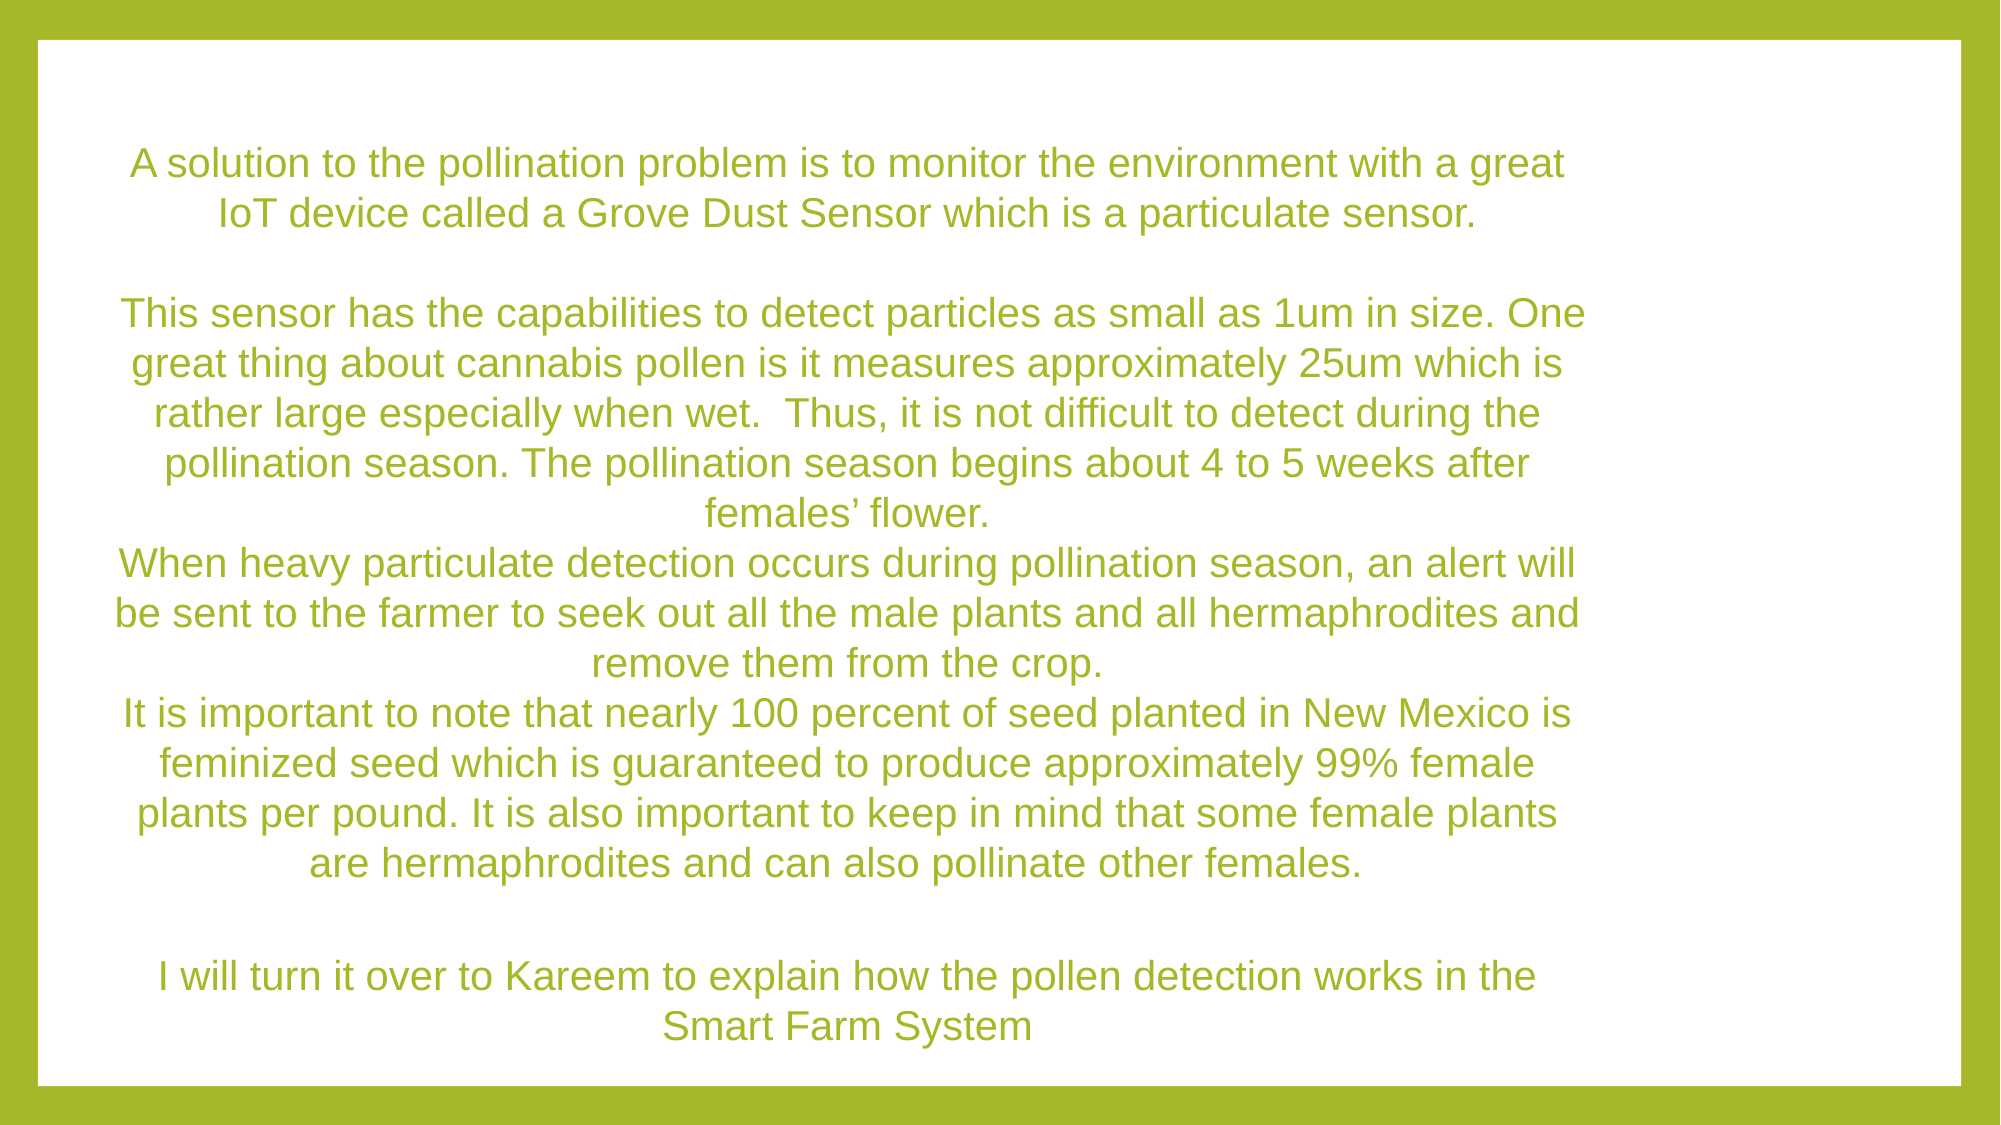

A solution to the pollination problem is to monitor the environment with a great IoT device called a Grove Dust Sensor which is a particulate sensor.

 This sensor has the capabilities to detect particles as small as 1um in size. One great thing about cannabis pollen is it measures approximately 25um which is rather large especially when wet.  Thus, it is not difficult to detect during the pollination season. The pollination season begins about 4 to 5 weeks after females’ flower.
When heavy particulate detection occurs during pollination season, an alert will be sent to the farmer to seek out all the male plants and all hermaphrodites and remove them from the crop.
It is important to note that nearly 100 percent of seed planted in New Mexico is feminized seed which is guaranteed to produce approximately 99% female plants per pound. It is also important to keep in mind that some female plants are hermaphrodites and can also pollinate other females.

I will turn it over to Kareem to explain how the pollen detection works in the Smart Farm System